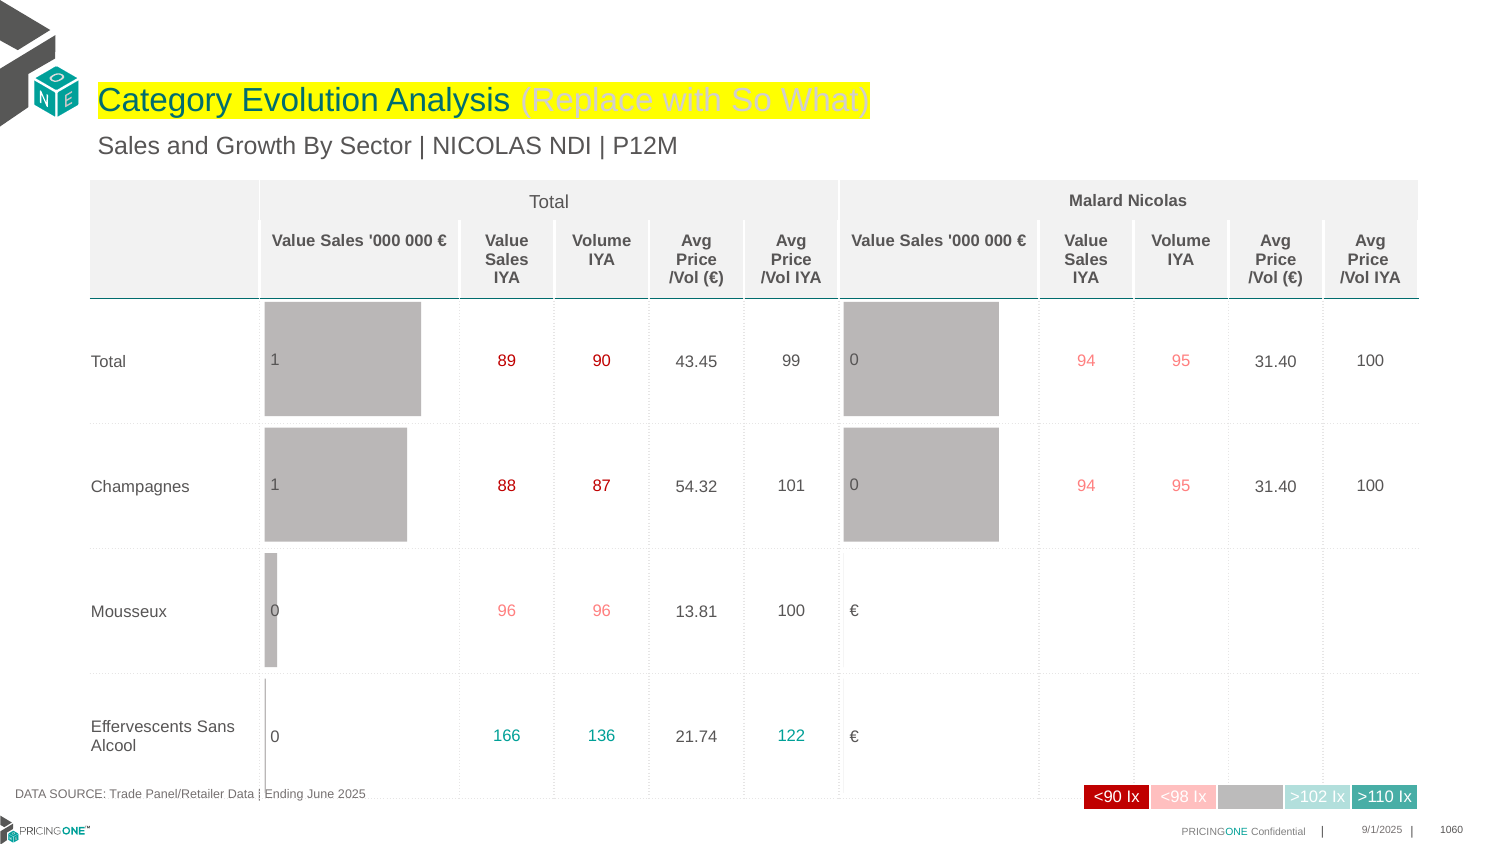

# Category Evolution Analysis (Replace with So What)
Sales and Growth By Sector | NICOLAS NDI | P12M
|  | Total |  |  |  |  | Malard Nicolas |  |  |  |  |
| --- | --- | --- | --- | --- | --- | --- | --- | --- | --- | --- |
|  | Value Sales '000 000 € | Value Sales IYA | Volume IYA | Avg Price /Vol (€) | Avg Price /Vol IYA | Value Sales '000 000 € | Value Sales IYA | Volume IYA | Avg Price /Vol (€) | Avg Price /Vol IYA |
| Total |  | 89 | 90 | 43.45 | 99 |  | 94 | 95 | 31.40 | 100 |
| Champagnes |  | 88 | 87 | 54.32 | 101 |  | 94 | 95 | 31.40 | 100 |
| Mousseux |  | 96 | 96 | 13.81 | 100 |  |  |  |  |  |
| Effervescents Sans Alcool |  | 166 | 136 | 21.74 | 122 |  |  |  |  |  |

### Chart

| Category | Value Sales |
|---|---|
| Grand | 0.114538 |
| Champagnes | 0.114538 |
| Mousseux | 0.0 |
| Effervescents Sans Alcool | 0.0 |

### Chart

| Category | Value Sales |
|---|---|
| Grand | 1.155874 |
| Champagnes | 1.052164 |
| Mousseux | 0.093056 |
| Effervescents Sans Alcool | 0.010654 |
DATA SOURCE: Trade Panel/Retailer Data | Ending June 2025
| <90 Ix | <98 Ix |  | >102 Ix | >110 Ix |
| --- | --- | --- | --- | --- |

9/1/2025
1060